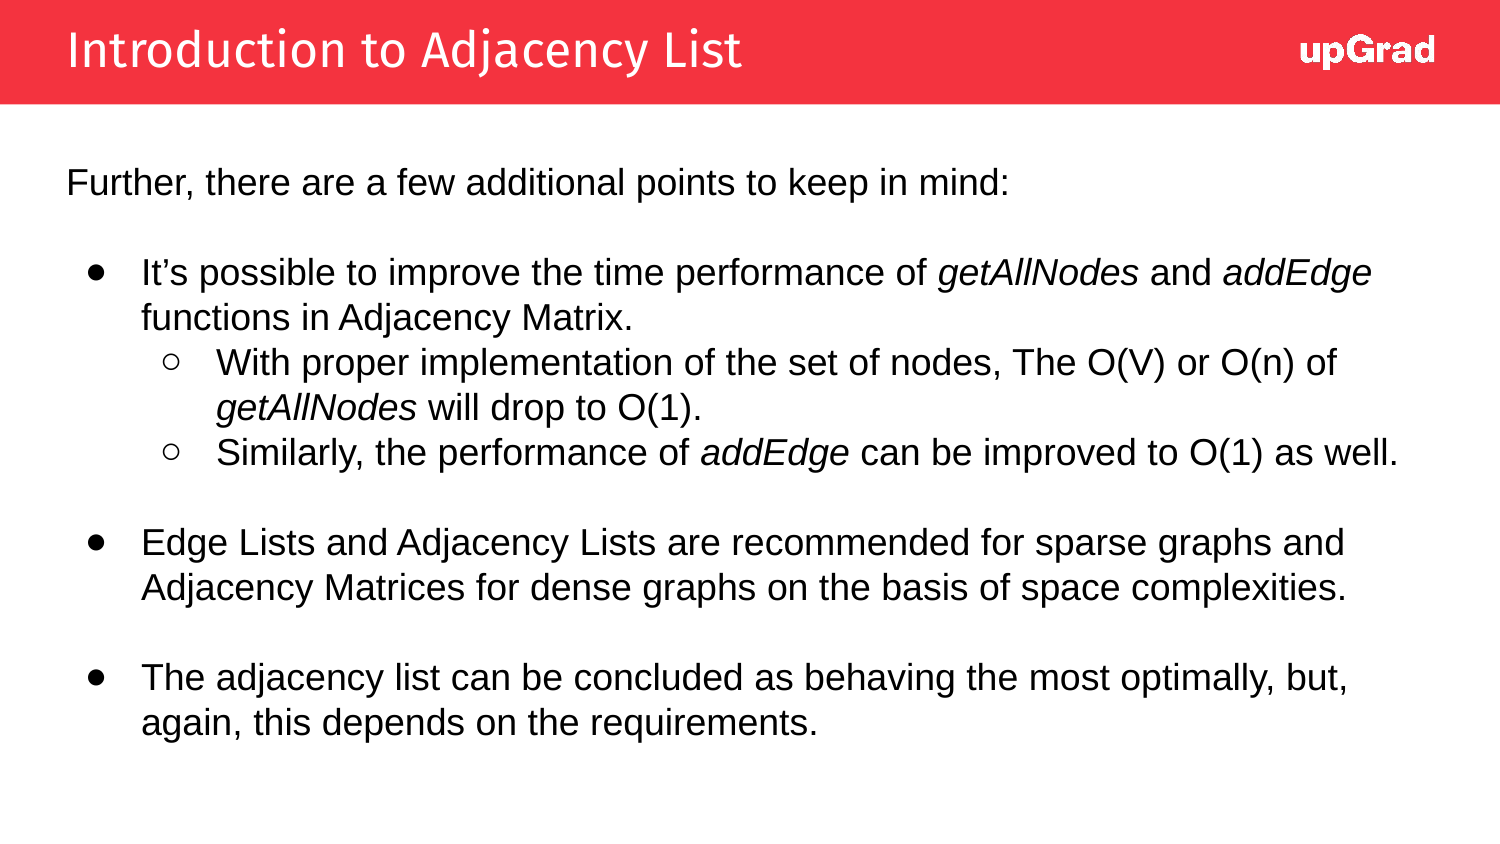

Introduction to Adjacency List

Further, there are a few additional points to keep in mind:

It’s possible to improve the time performance of getAllNodes and addEdge  functions in Adjacency Matrix.
With proper implementation of the set of nodes, The O(V) or O(n) of getAllNodes will drop to O(1).
Similarly, the performance of addEdge can be improved to O(1) as well.

Edge Lists and Adjacency Lists are recommended for sparse graphs and Adjacency Matrices for dense graphs on the basis of space complexities.

The adjacency list can be concluded as behaving the most optimally, but, again, this depends on the requirements.